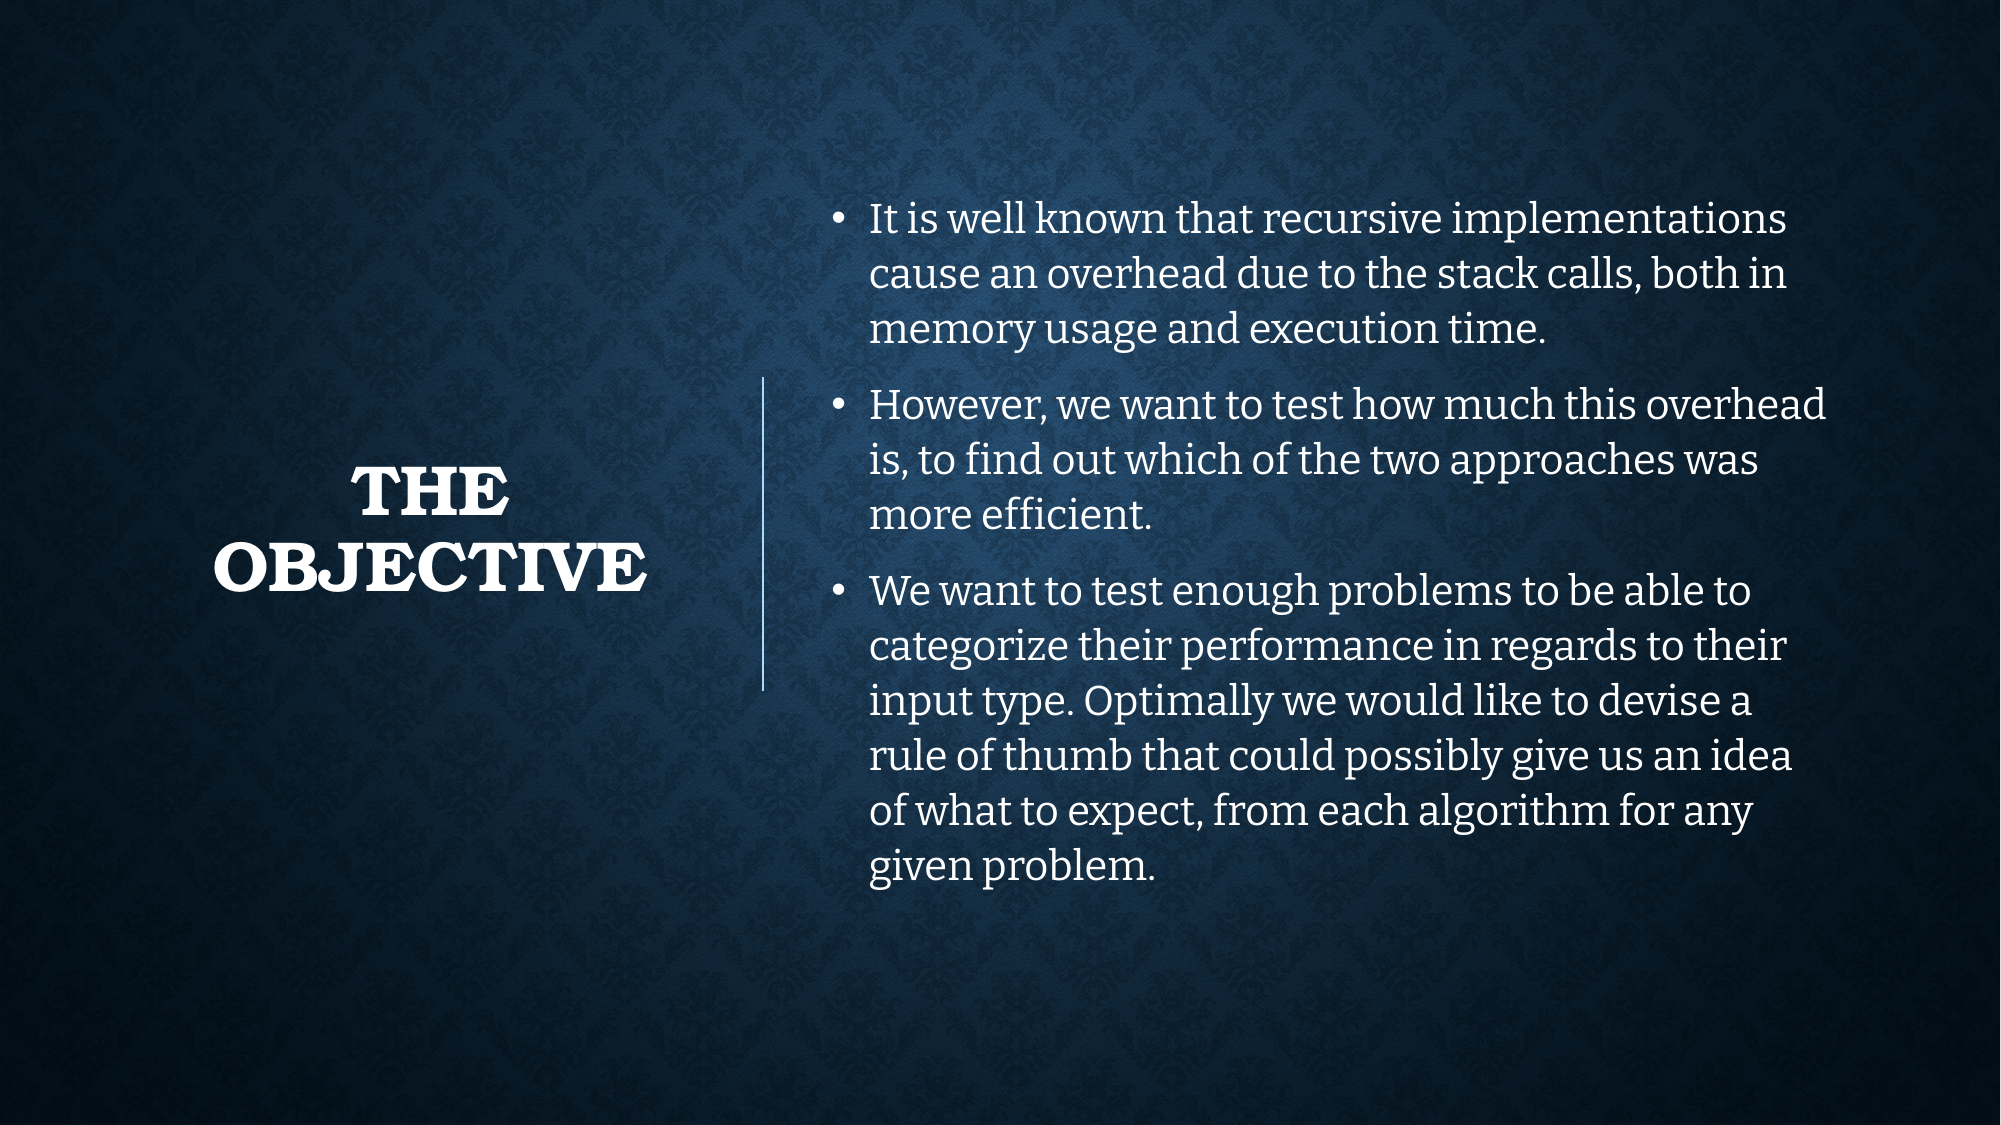

# The objective
It is well known that recursive implementations cause an overhead due to the stack calls, both in memory usage and execution time.
However, we want to test how much this overhead is, to find out which of the two approaches was more efficient.
We want to test enough problems to be able to categorize their performance in regards to their input type. Optimally we would like to devise a rule of thumb that could possibly give us an idea of what to expect, from each algorithm for any given problem.